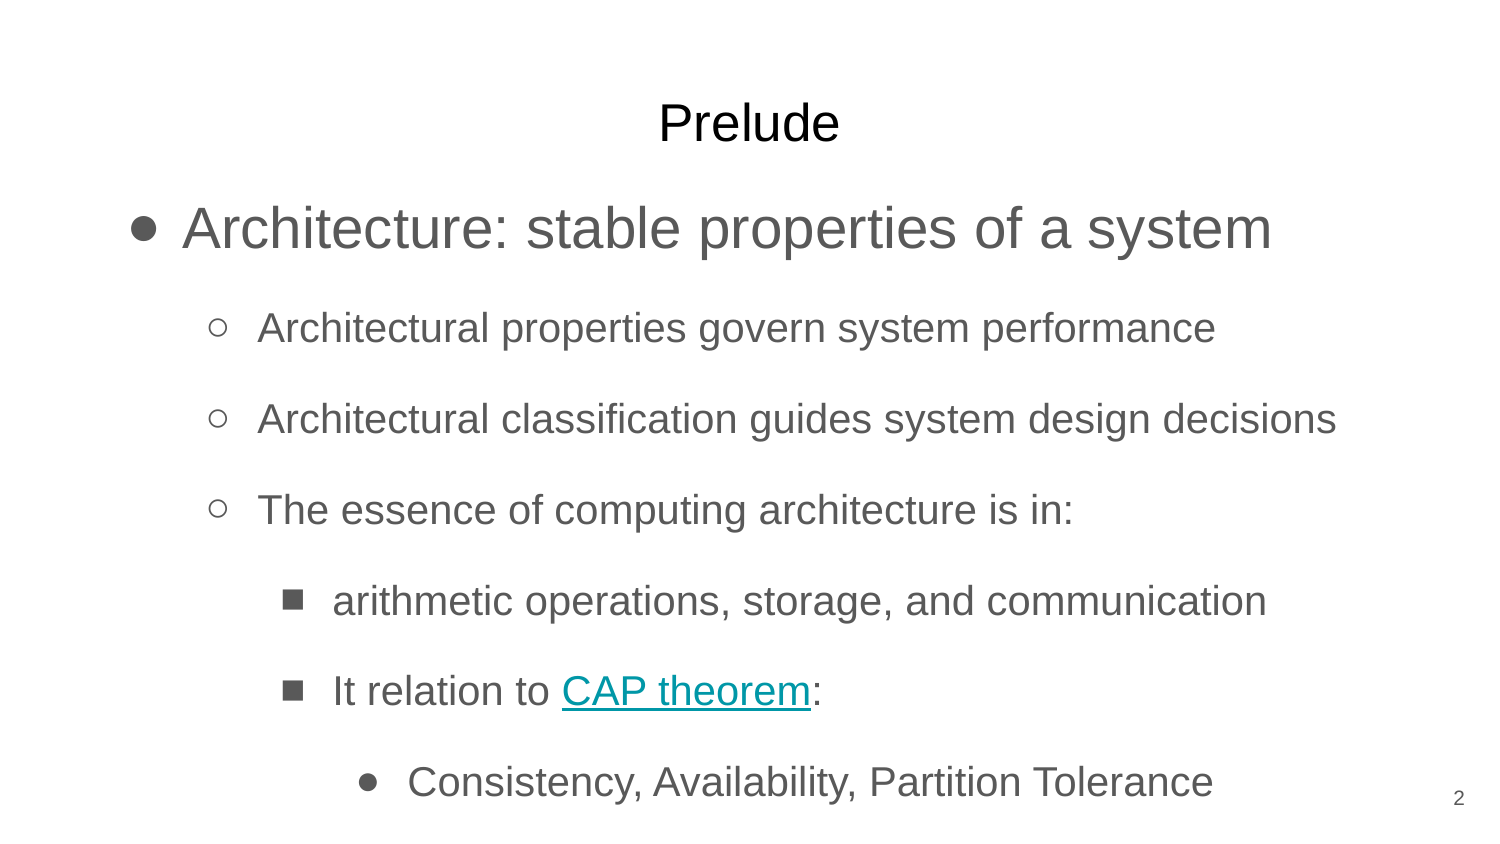

# Prelude
Architecture: stable properties of a system
Architectural properties govern system performance
Architectural classification guides system design decisions
The essence of computing architecture is in:
arithmetic operations, storage, and communication
It relation to CAP theorem:
Consistency, Availability, Partition Tolerance
2